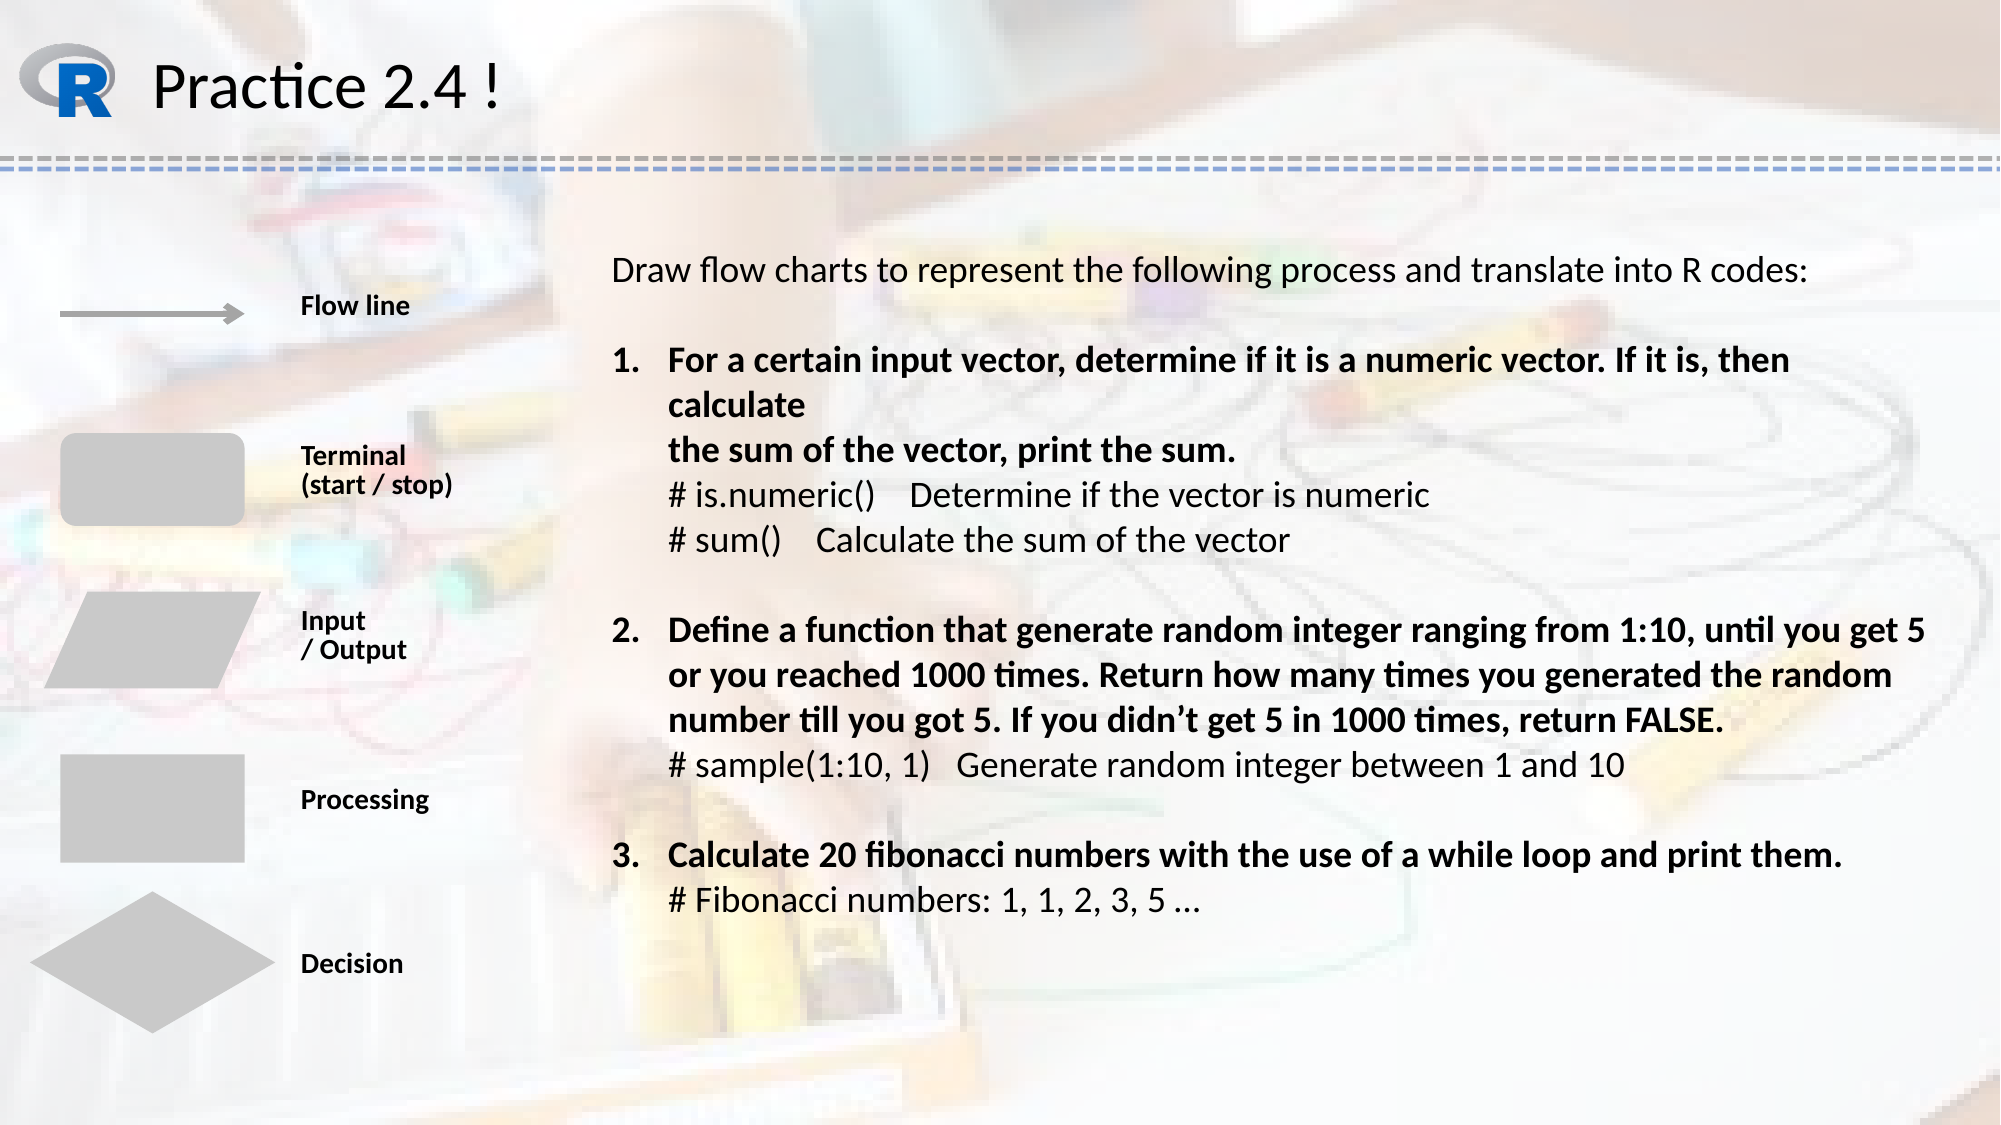

# Practice 2.4 !
| Flow line |
| --- |
| Terminal (start / stop) |
| Input / Output |
| Processing |
| Decision |
Draw flow charts to represent the following process and translate into R codes:

For a certain input vector, determine if it is a numeric vector. If it is, then calculate
the sum of the vector, print the sum.
# is.numeric()    Determine if the vector is numeric
# sum()    Calculate the sum of the vector

Define a function that generate random integer ranging from 1:10, until you get 5 or you reached 1000 times. Return how many times you generated the random number till you got 5. If you didn’t get 5 in 1000 times, return FALSE.
# sample(1:10, 1)   Generate random integer between 1 and 10

Calculate 20 fibonacci numbers with the use of a while loop and print them.
# Fibonacci numbers: 1, 1, 2, 3, 5 …